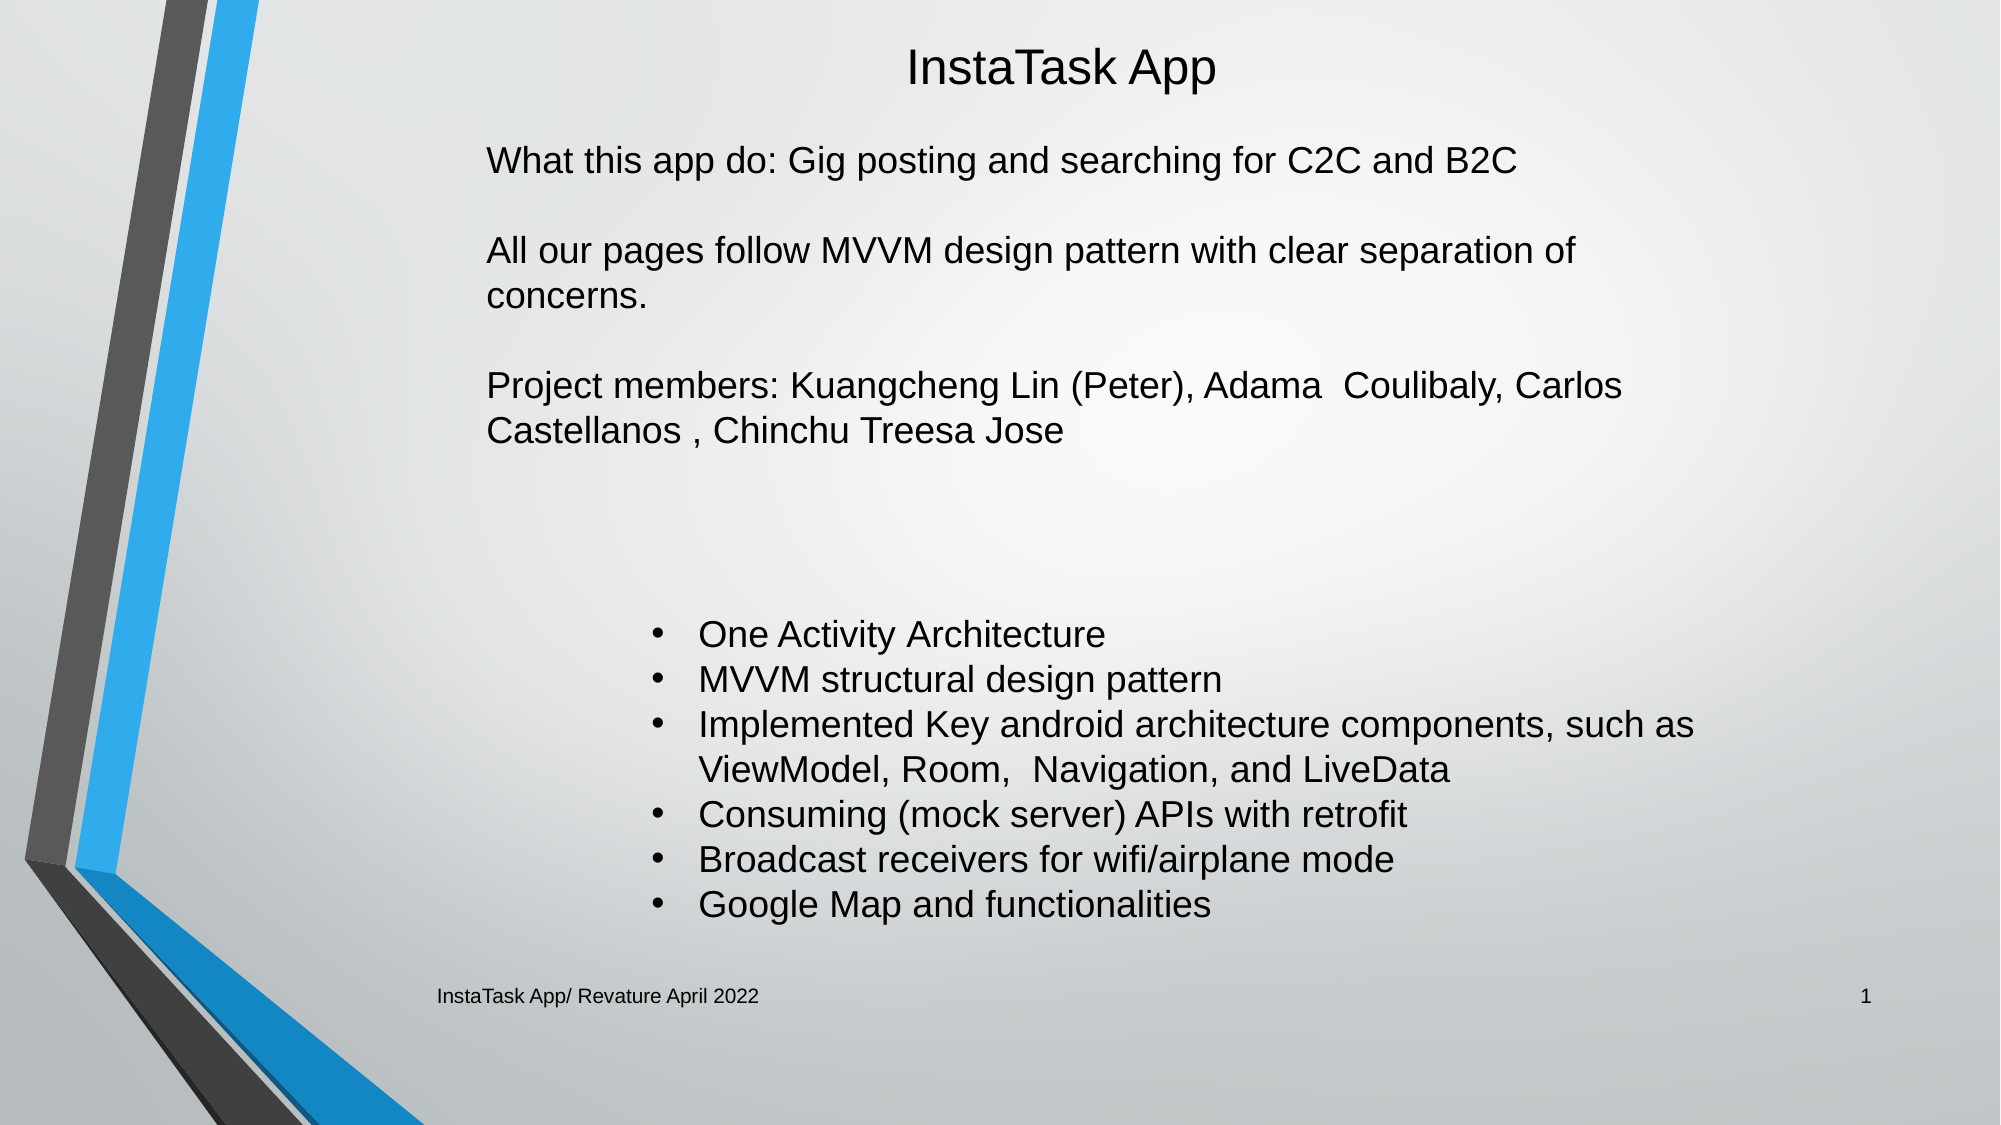

InstaTask App

What this app do: Gig posting and searching for C2C and B2C

All our pages follow MVVM design pattern with clear separation of concerns.

Project members: Kuangcheng Lin (Peter), Adama  Coulibaly, Carlos Castellanos , Chinchu Treesa Jose
One Activity Architecture
MVVM structural design pattern
Implemented Key android architecture components, such as ViewModel, Room,  Navigation, and LiveData
Consuming (mock server) APIs with retrofit
Broadcast receivers for wifi/airplane mode
Google Map and functionalities

InstaTask App/ Revature April 2022
1